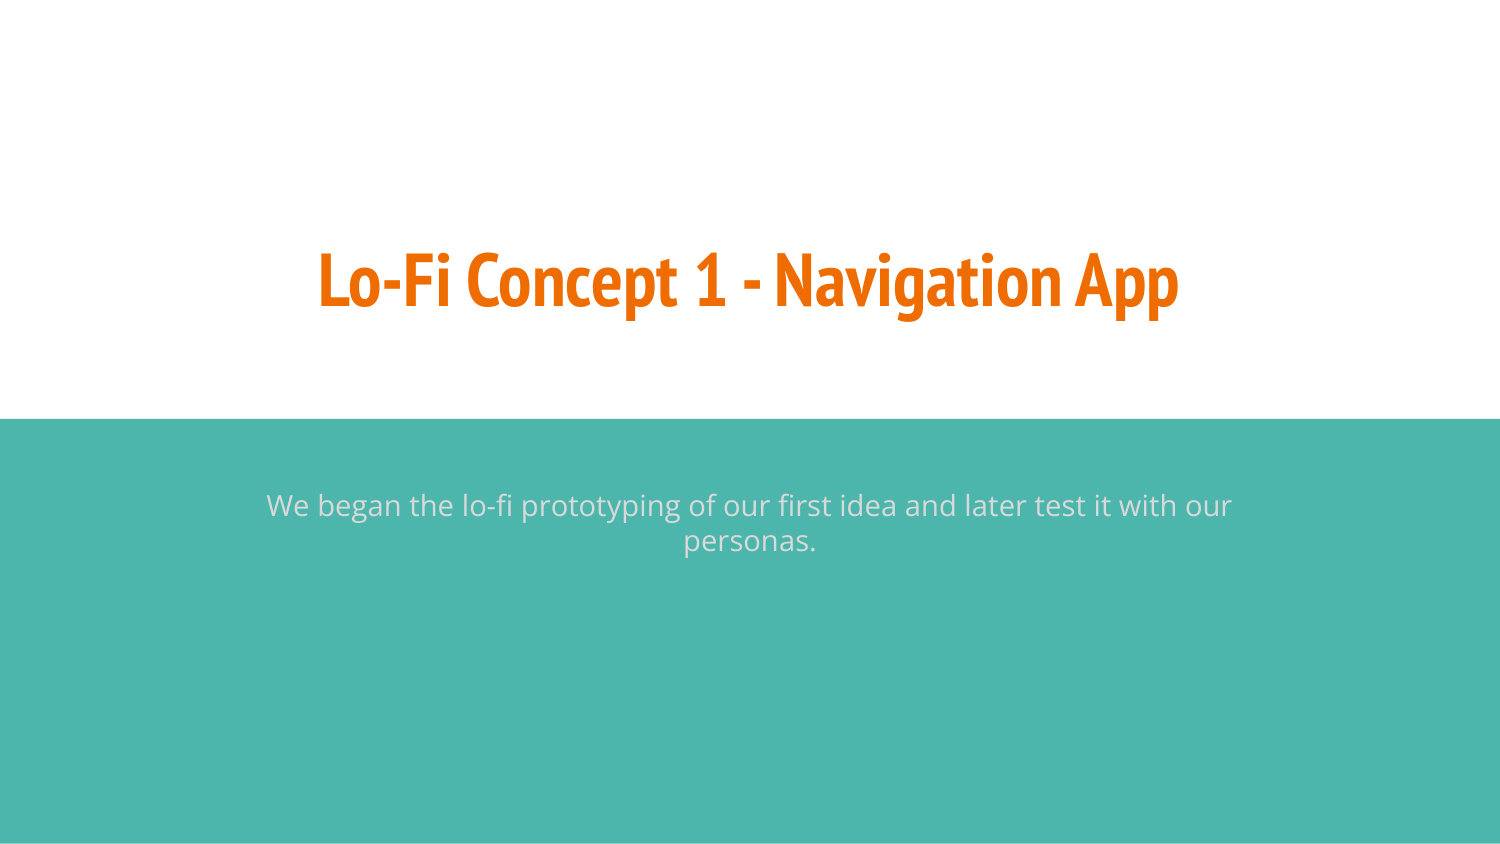

# Lo-Fi Concept 1 - Navigation App
We began the lo-fi prototyping of our first idea and later test it with our personas.